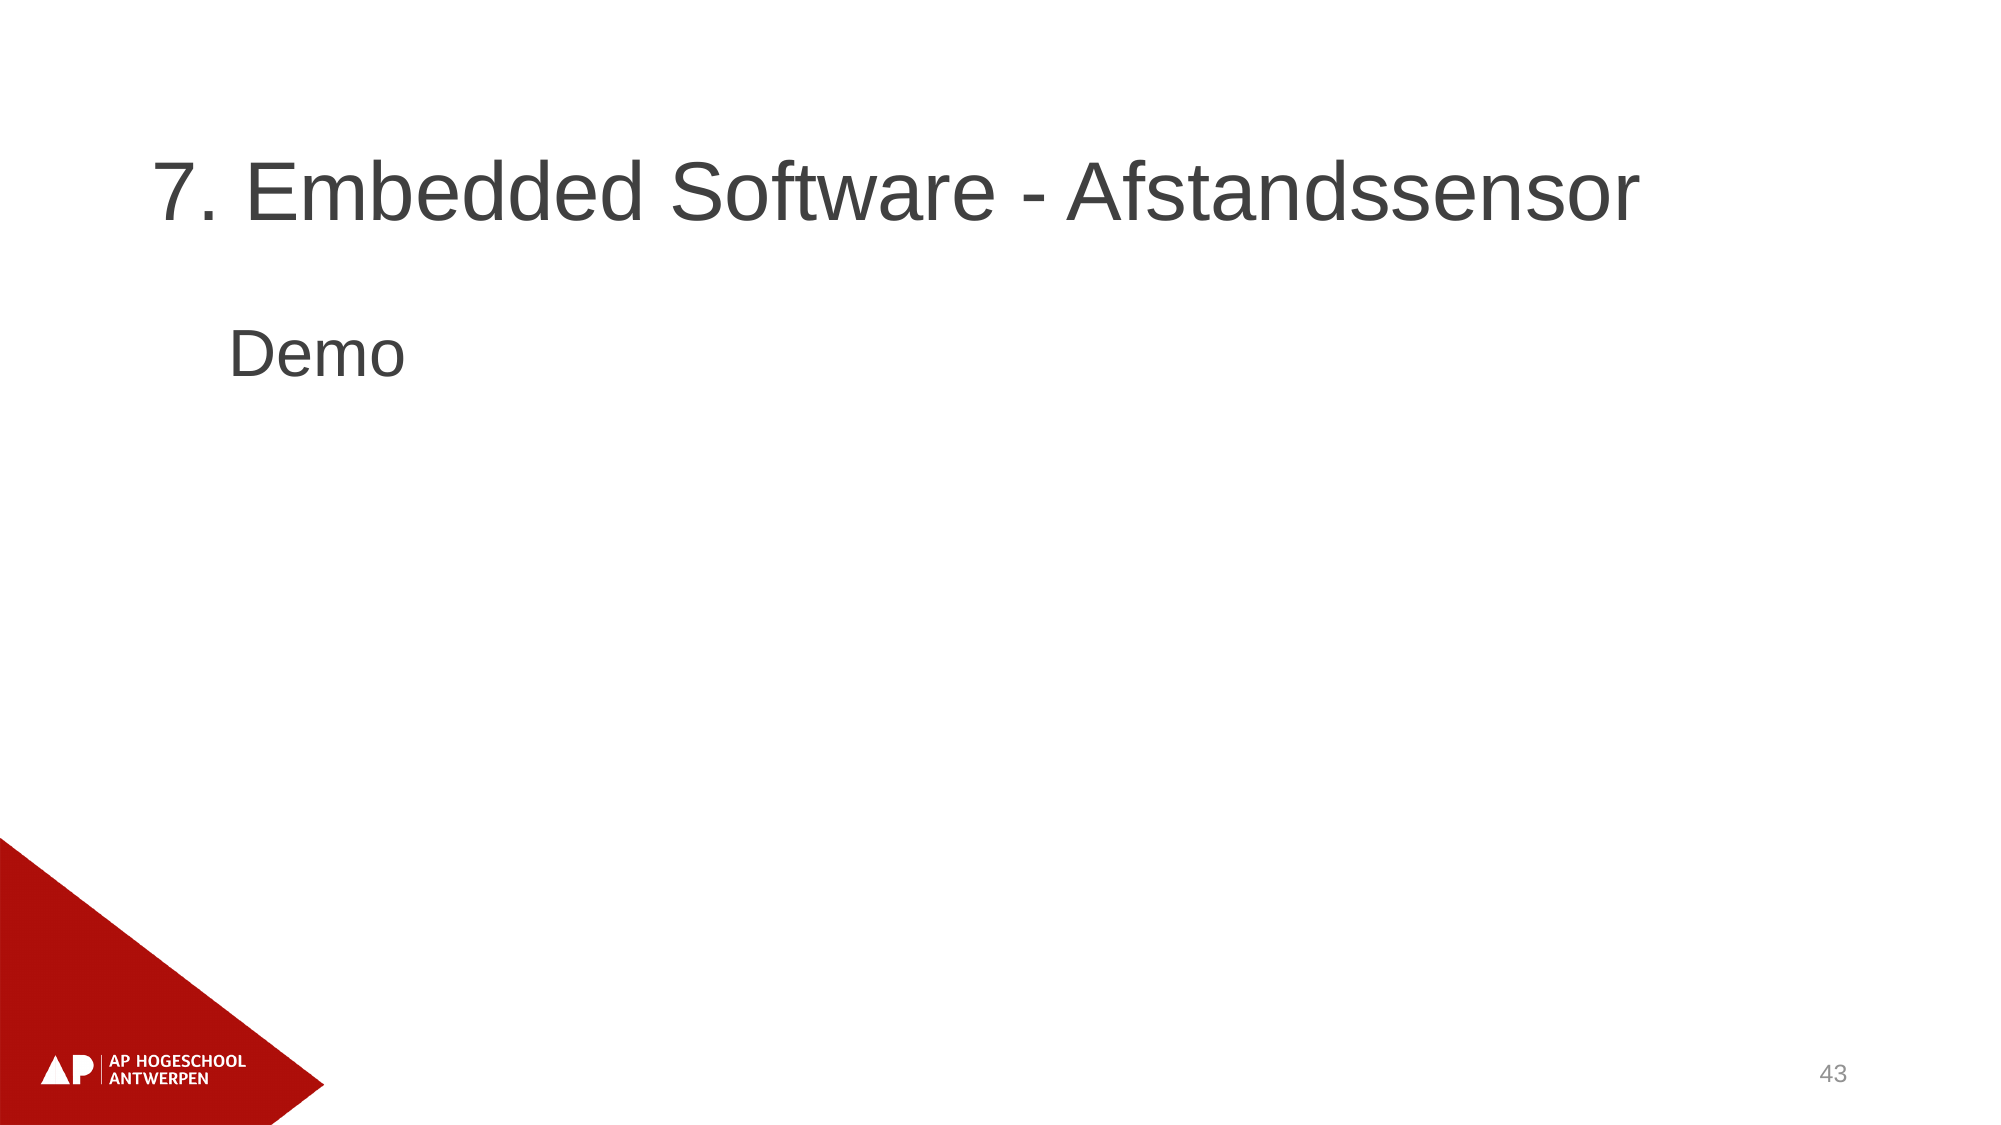

7. Embedded Software - Afstandssensor

Demo
43